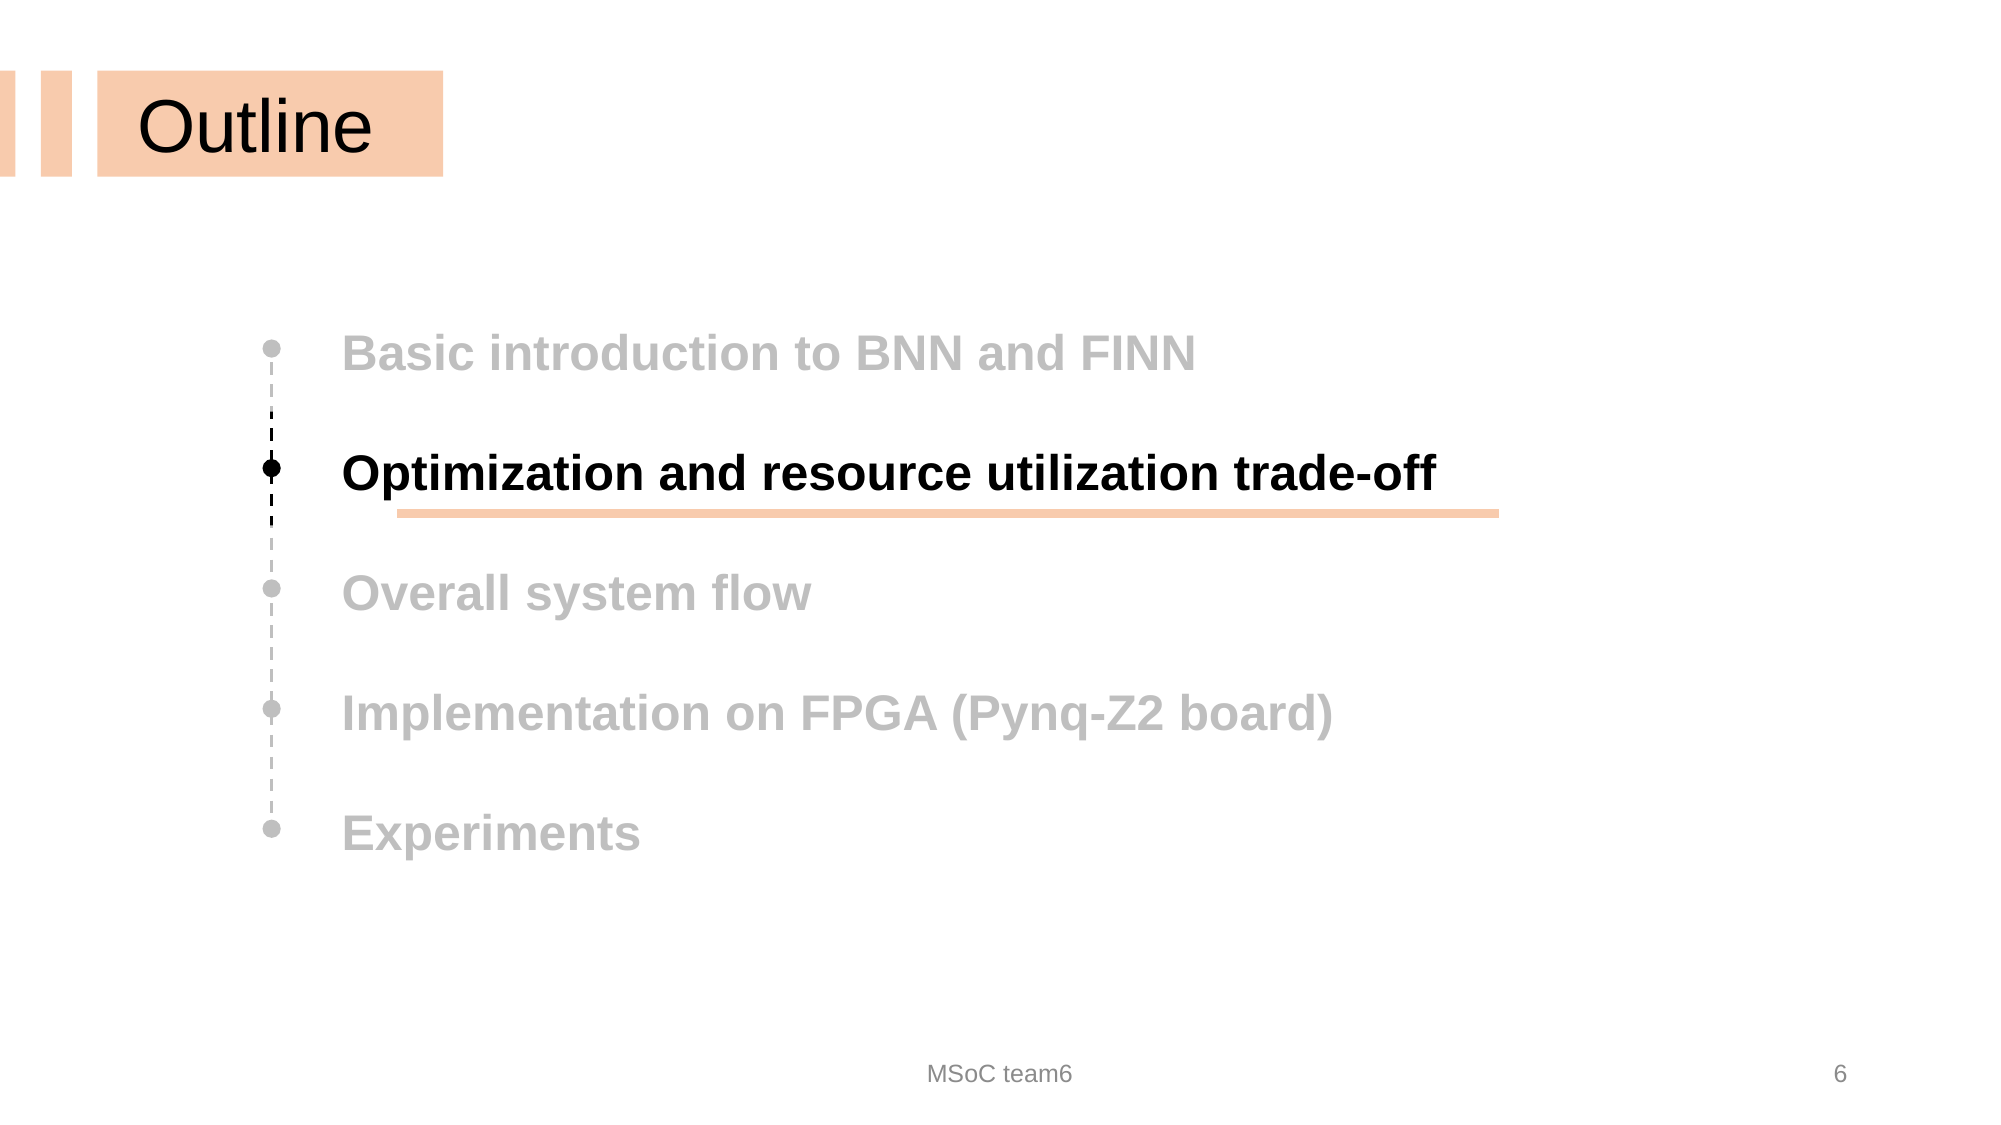

Outline

Basic introduction to BNN and FINN

Optimization and resource utilization trade-off

Overall system flow

Implementation on FPGA (Pynq-Z2 board)

Experiments

MSoC team6
6